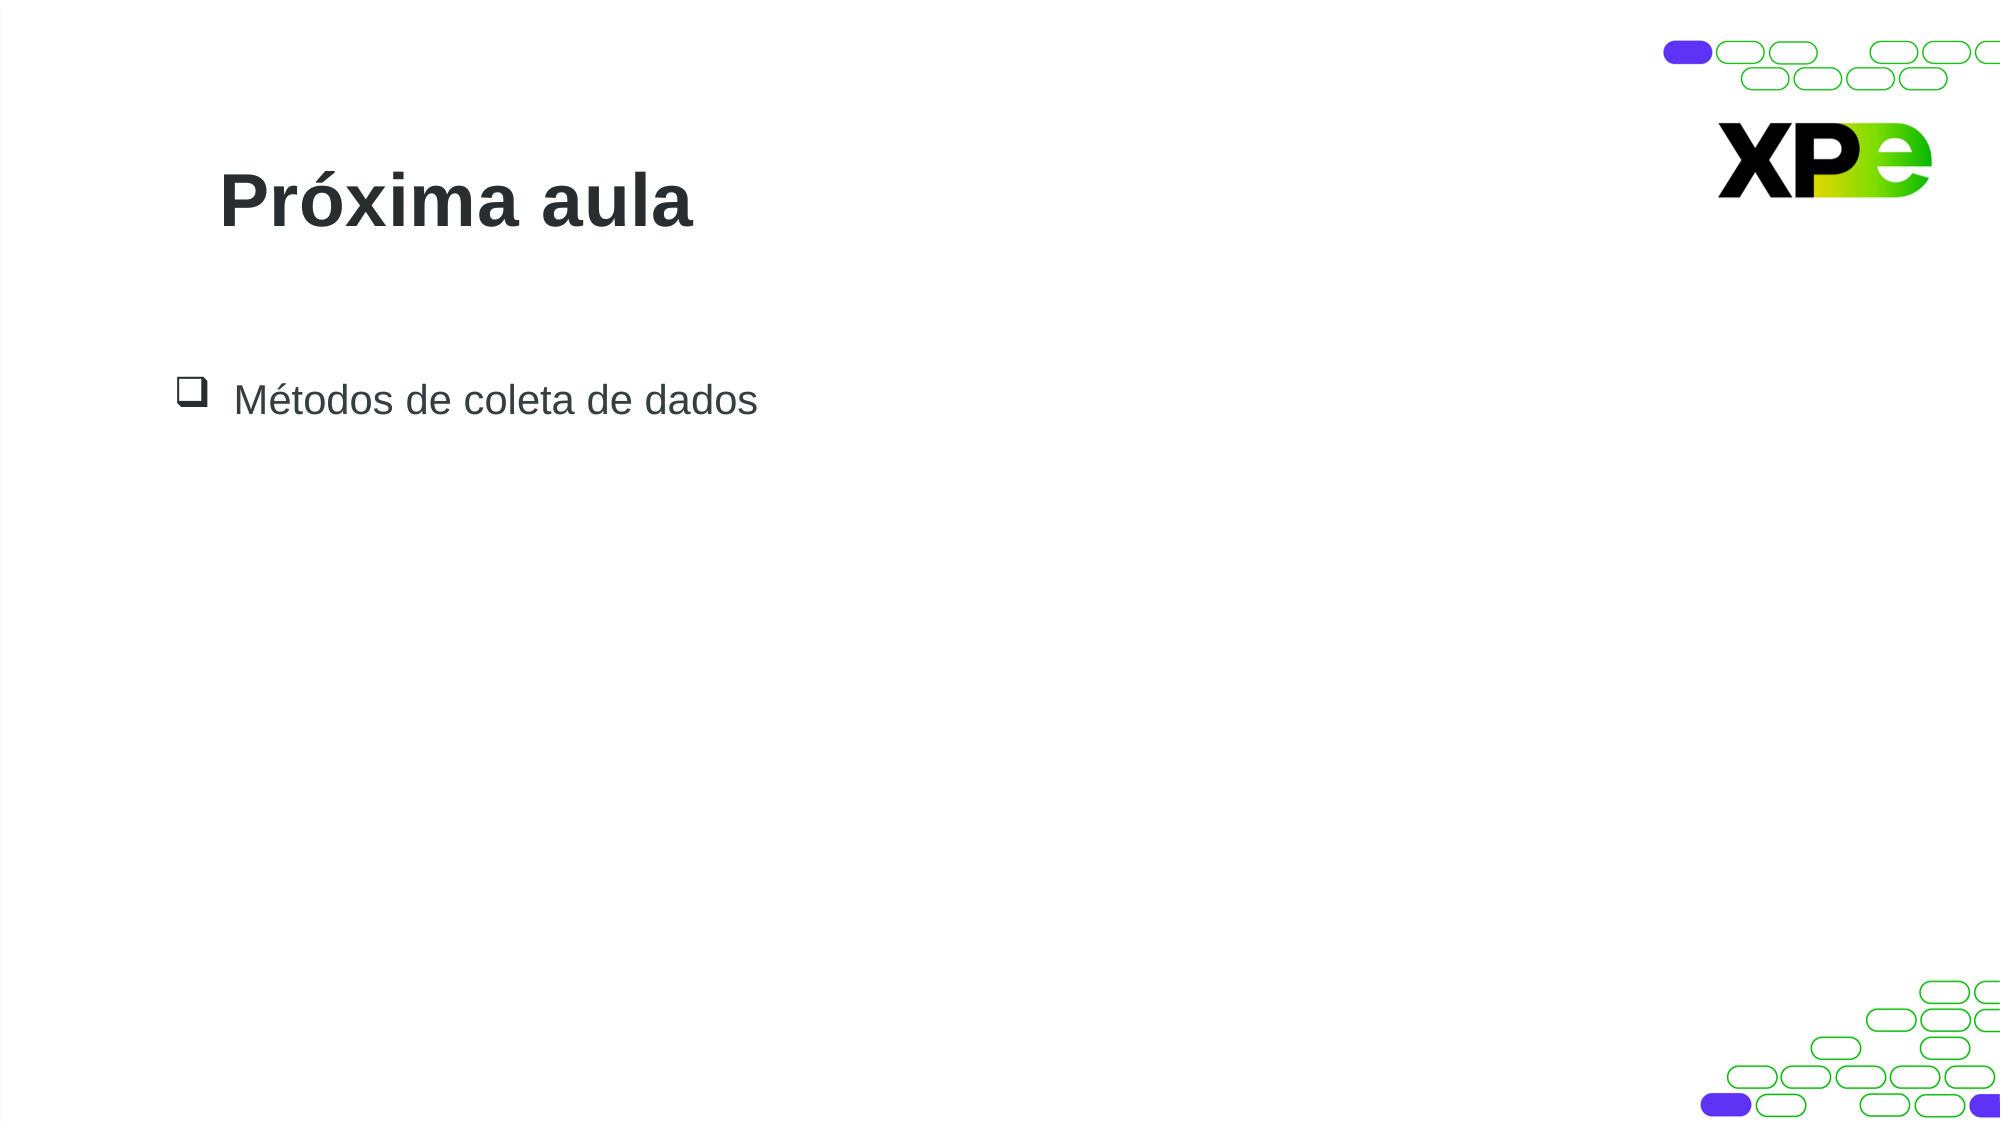

# Próxima aula
Métodos de coleta de dados